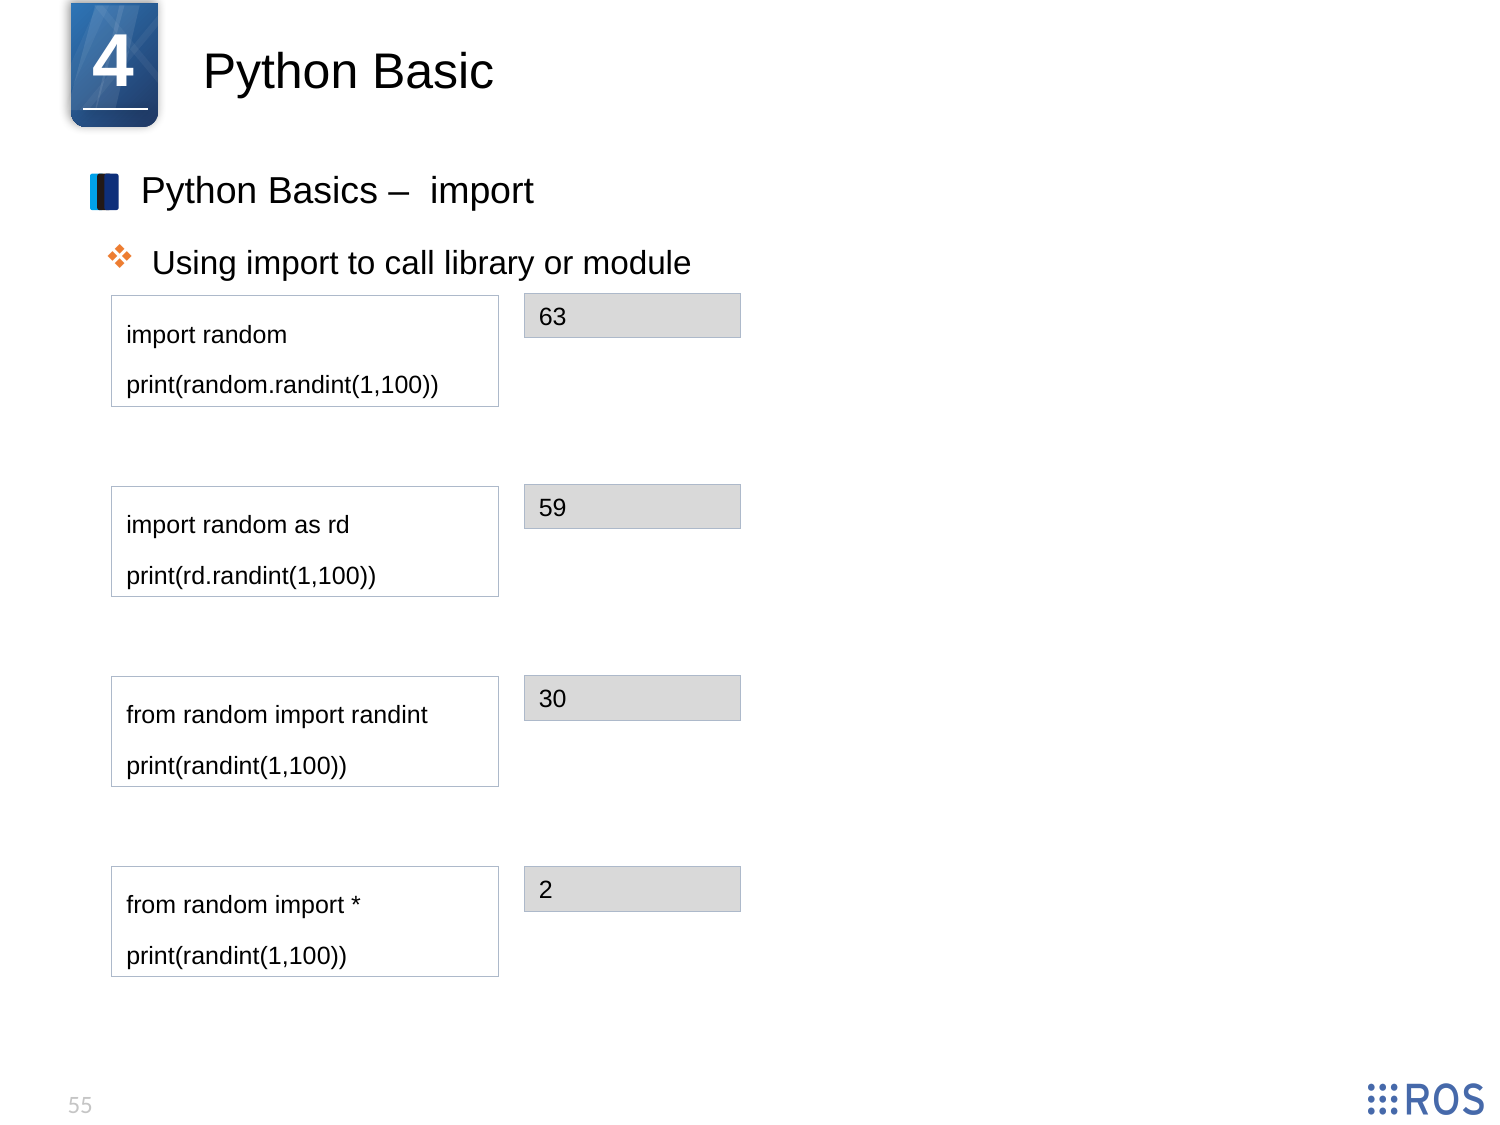

4
Python Basic
Python Basics –  import

Using import to call library or module
63
import random
print(random.randint(1,100))
59
import random as rd
print(rd.randint(1,100))
30
from random import randint
print(randint(1,100))
from random import *
print(randint(1,100))
2
55